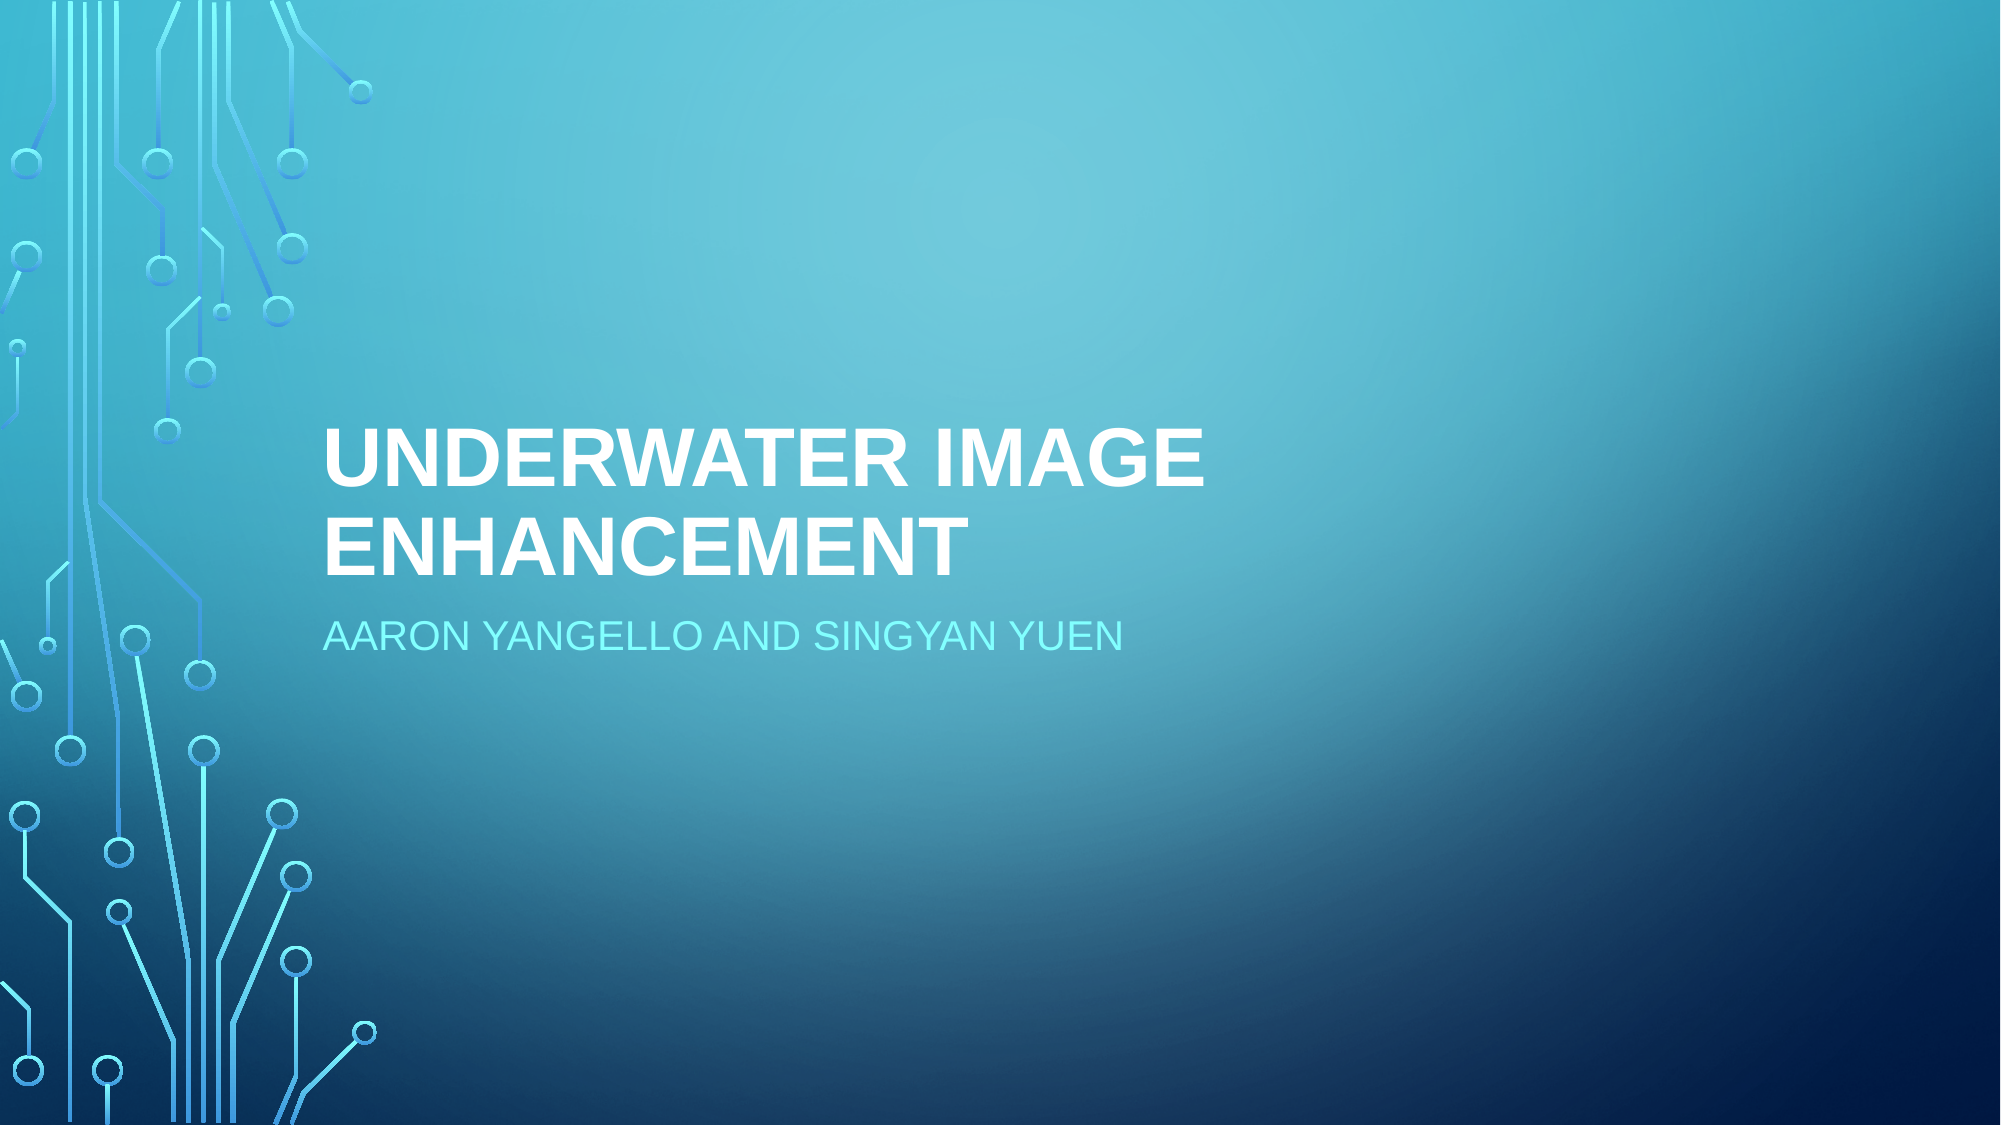

# Underwater Image Enhancement
Aaron Yangello and Singyan Yuen